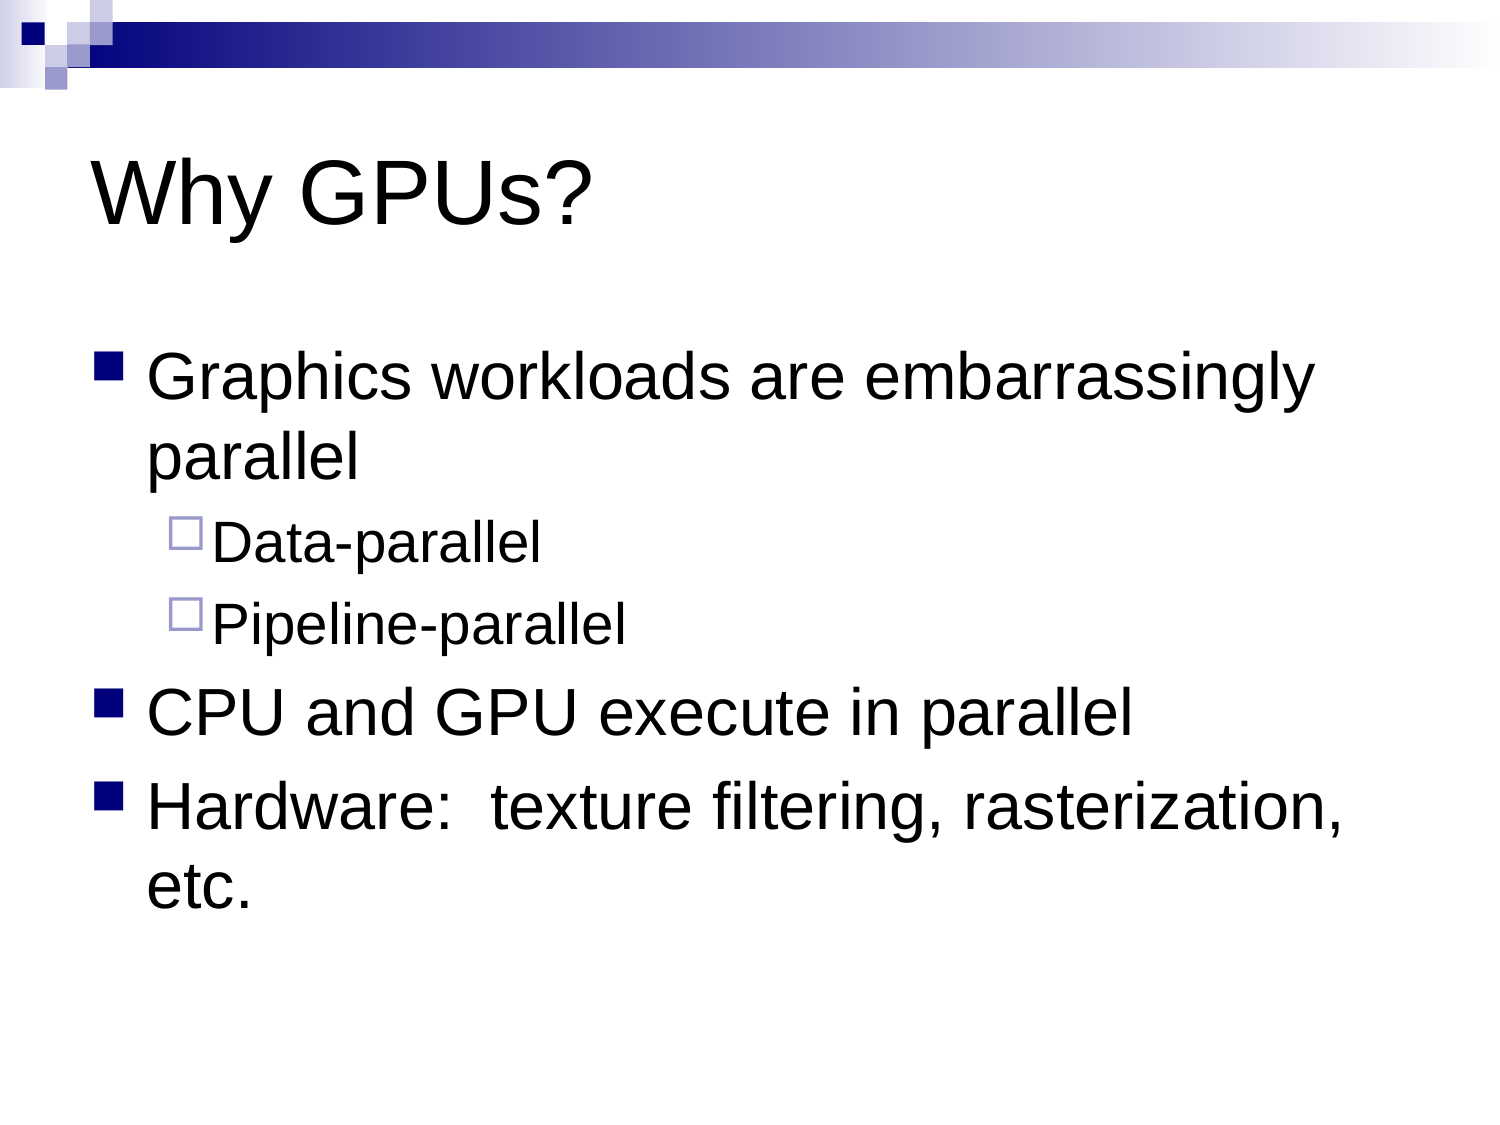

# Why GPUs?
Graphics workloads are embarrassingly parallel
Data-parallel
Pipeline-parallel
CPU and GPU execute in parallel
Hardware:  texture filtering, rasterization, etc.